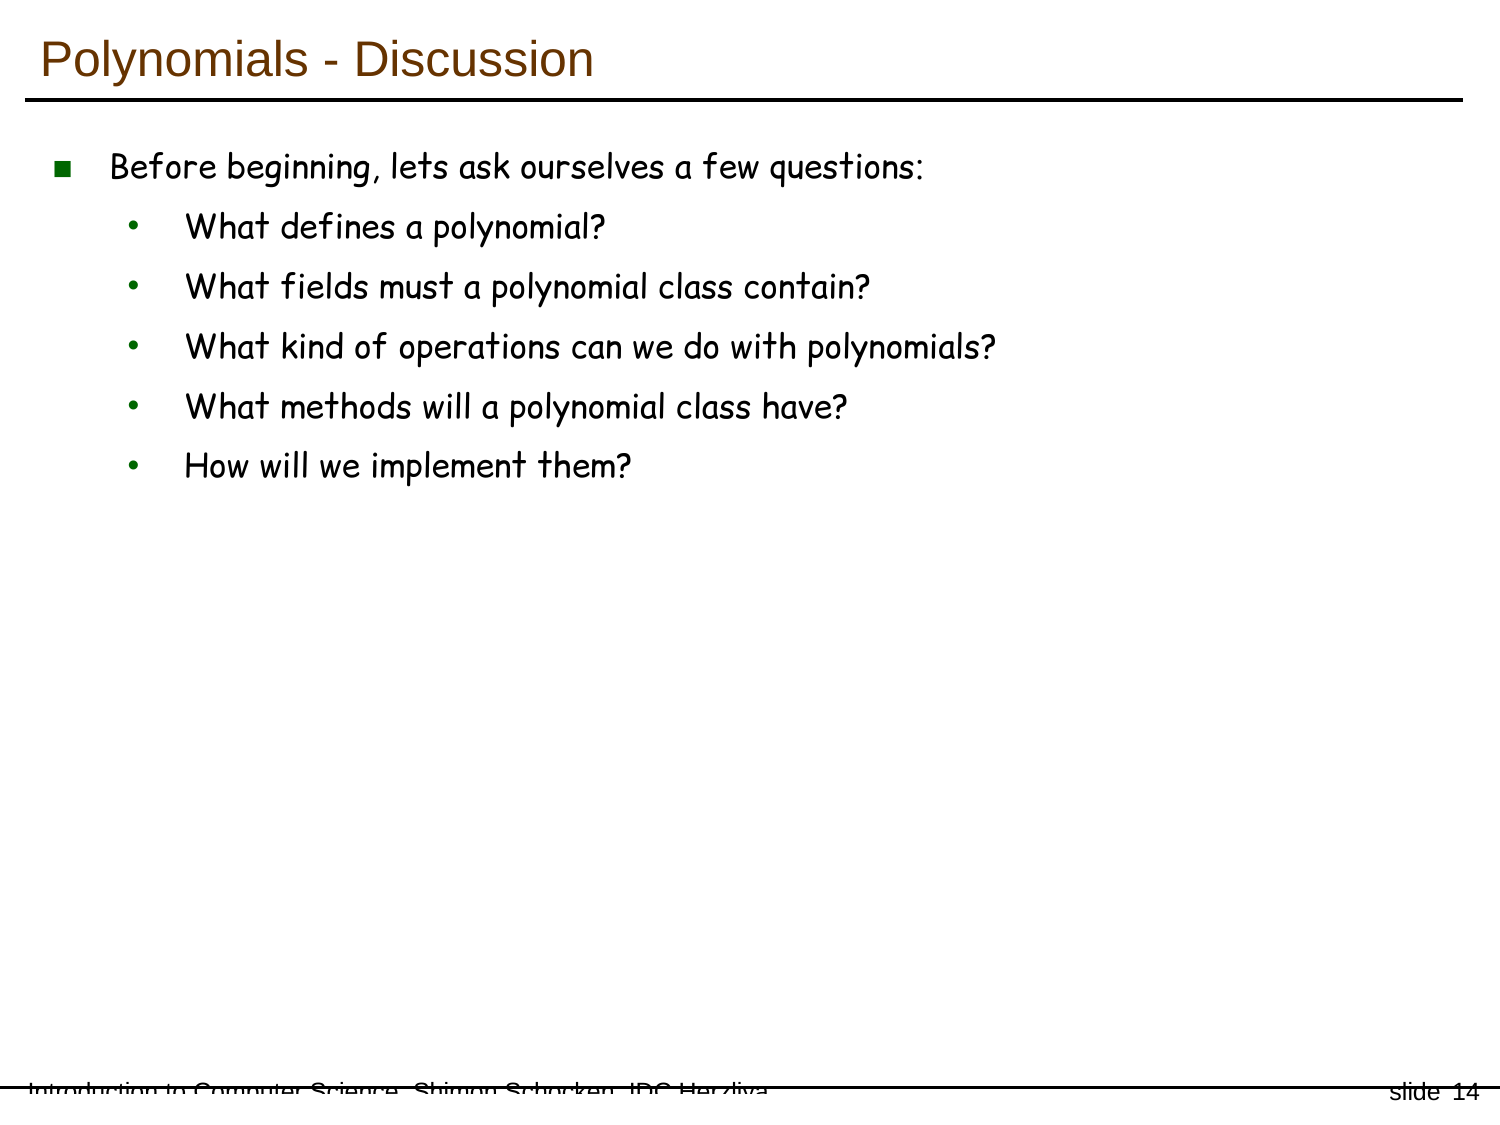

Polynomials - Discussion
Before beginning, lets ask ourselves a few questions:
What defines a polynomial?
What fields must a polynomial class contain?
What kind of operations can we do with polynomials?
What methods will a polynomial class have?
How will we implement them?